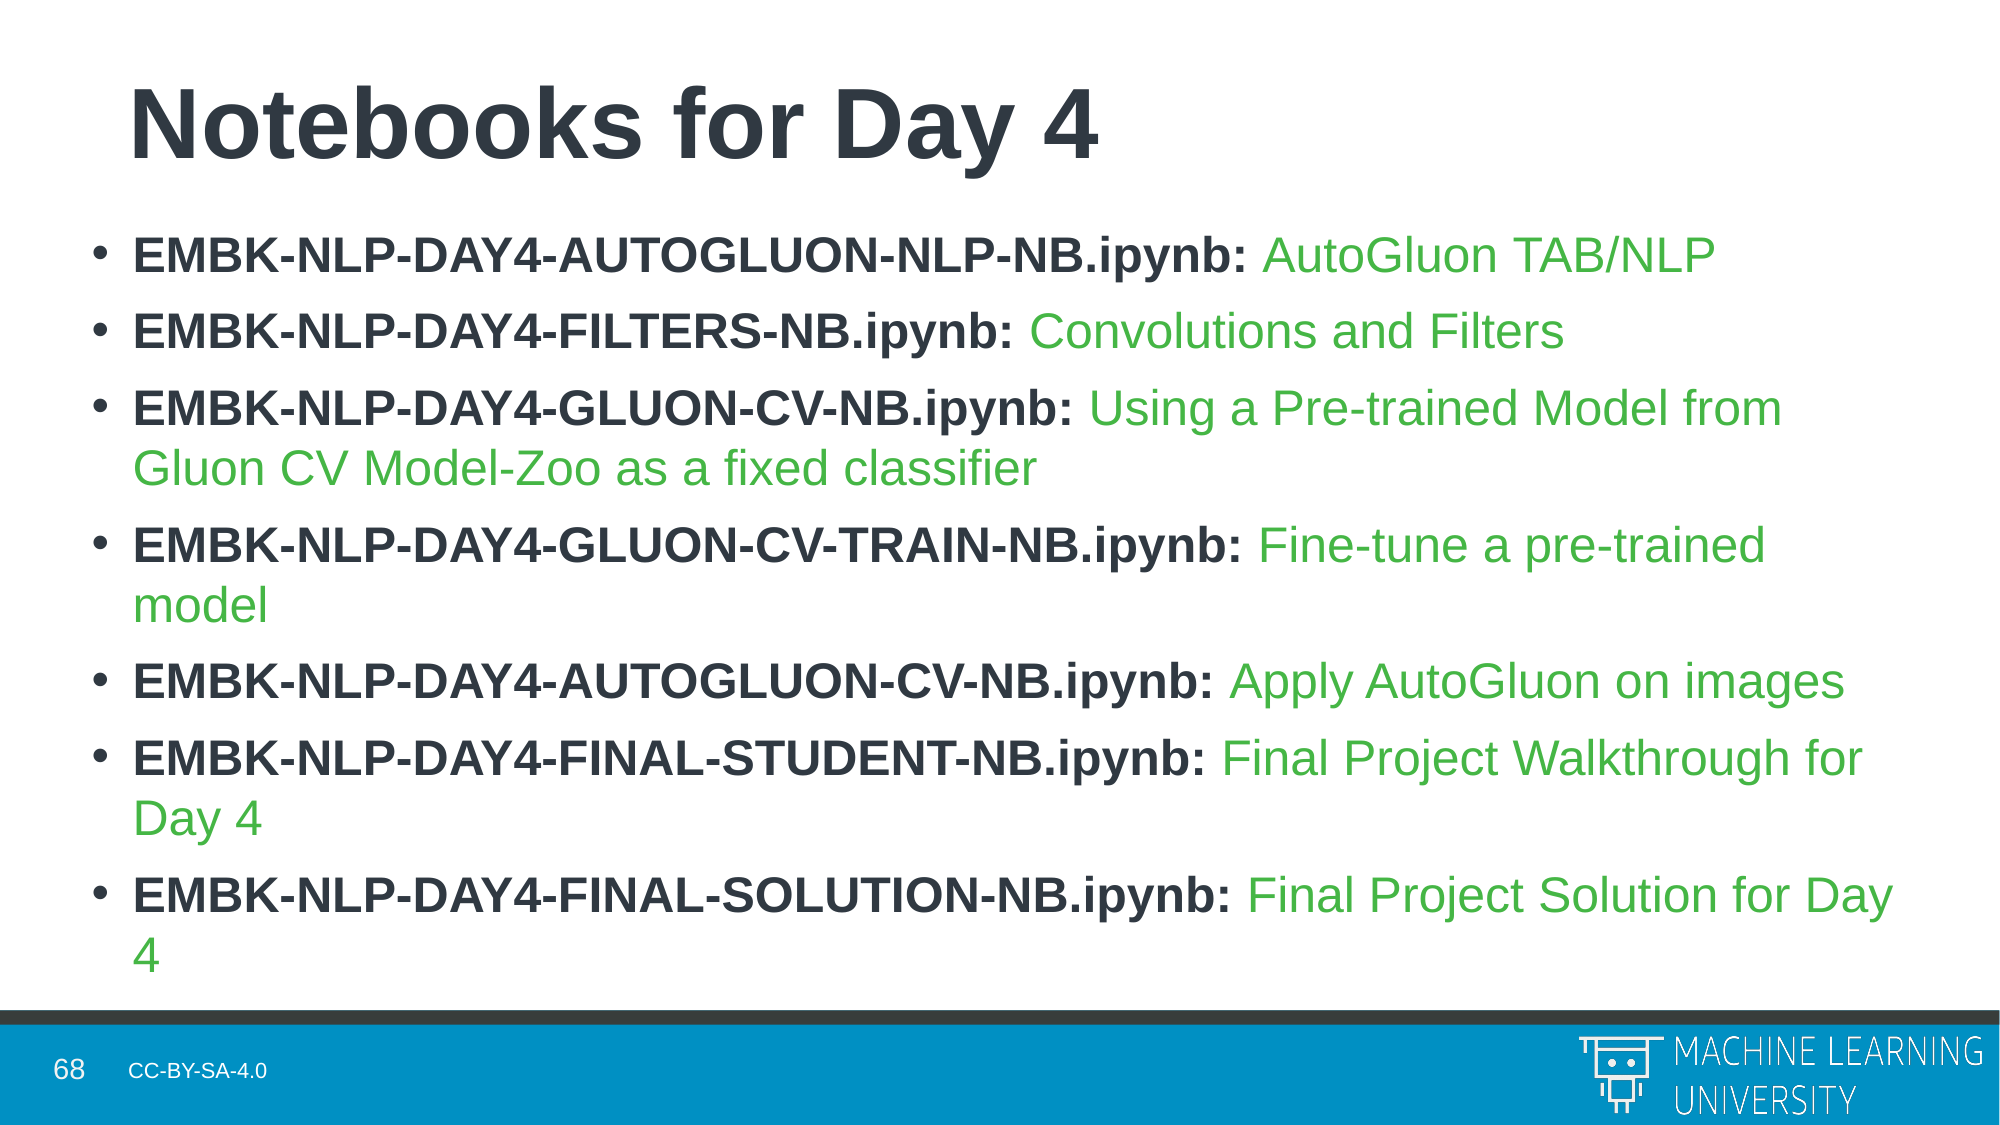

# Notebooks for Day 4
EMBK-NLP-DAY4-AUTOGLUON-NLP-NB.ipynb: AutoGluon TAB/NLP
EMBK-NLP-DAY4-FILTERS-NB.ipynb: Convolutions and Filters
EMBK-NLP-DAY4-GLUON-CV-NB.ipynb: Using a Pre-trained Model from Gluon CV Model-Zoo as a fixed classifier
EMBK-NLP-DAY4-GLUON-CV-TRAIN-NB.ipynb: Fine-tune a pre-trained model
EMBK-NLP-DAY4-AUTOGLUON-CV-NB.ipynb: Apply AutoGluon on images
EMBK-NLP-DAY4-FINAL-STUDENT-NB.ipynb: Final Project Walkthrough for Day 4
EMBK-NLP-DAY4-FINAL-SOLUTION-NB.ipynb: Final Project Solution for Day 4